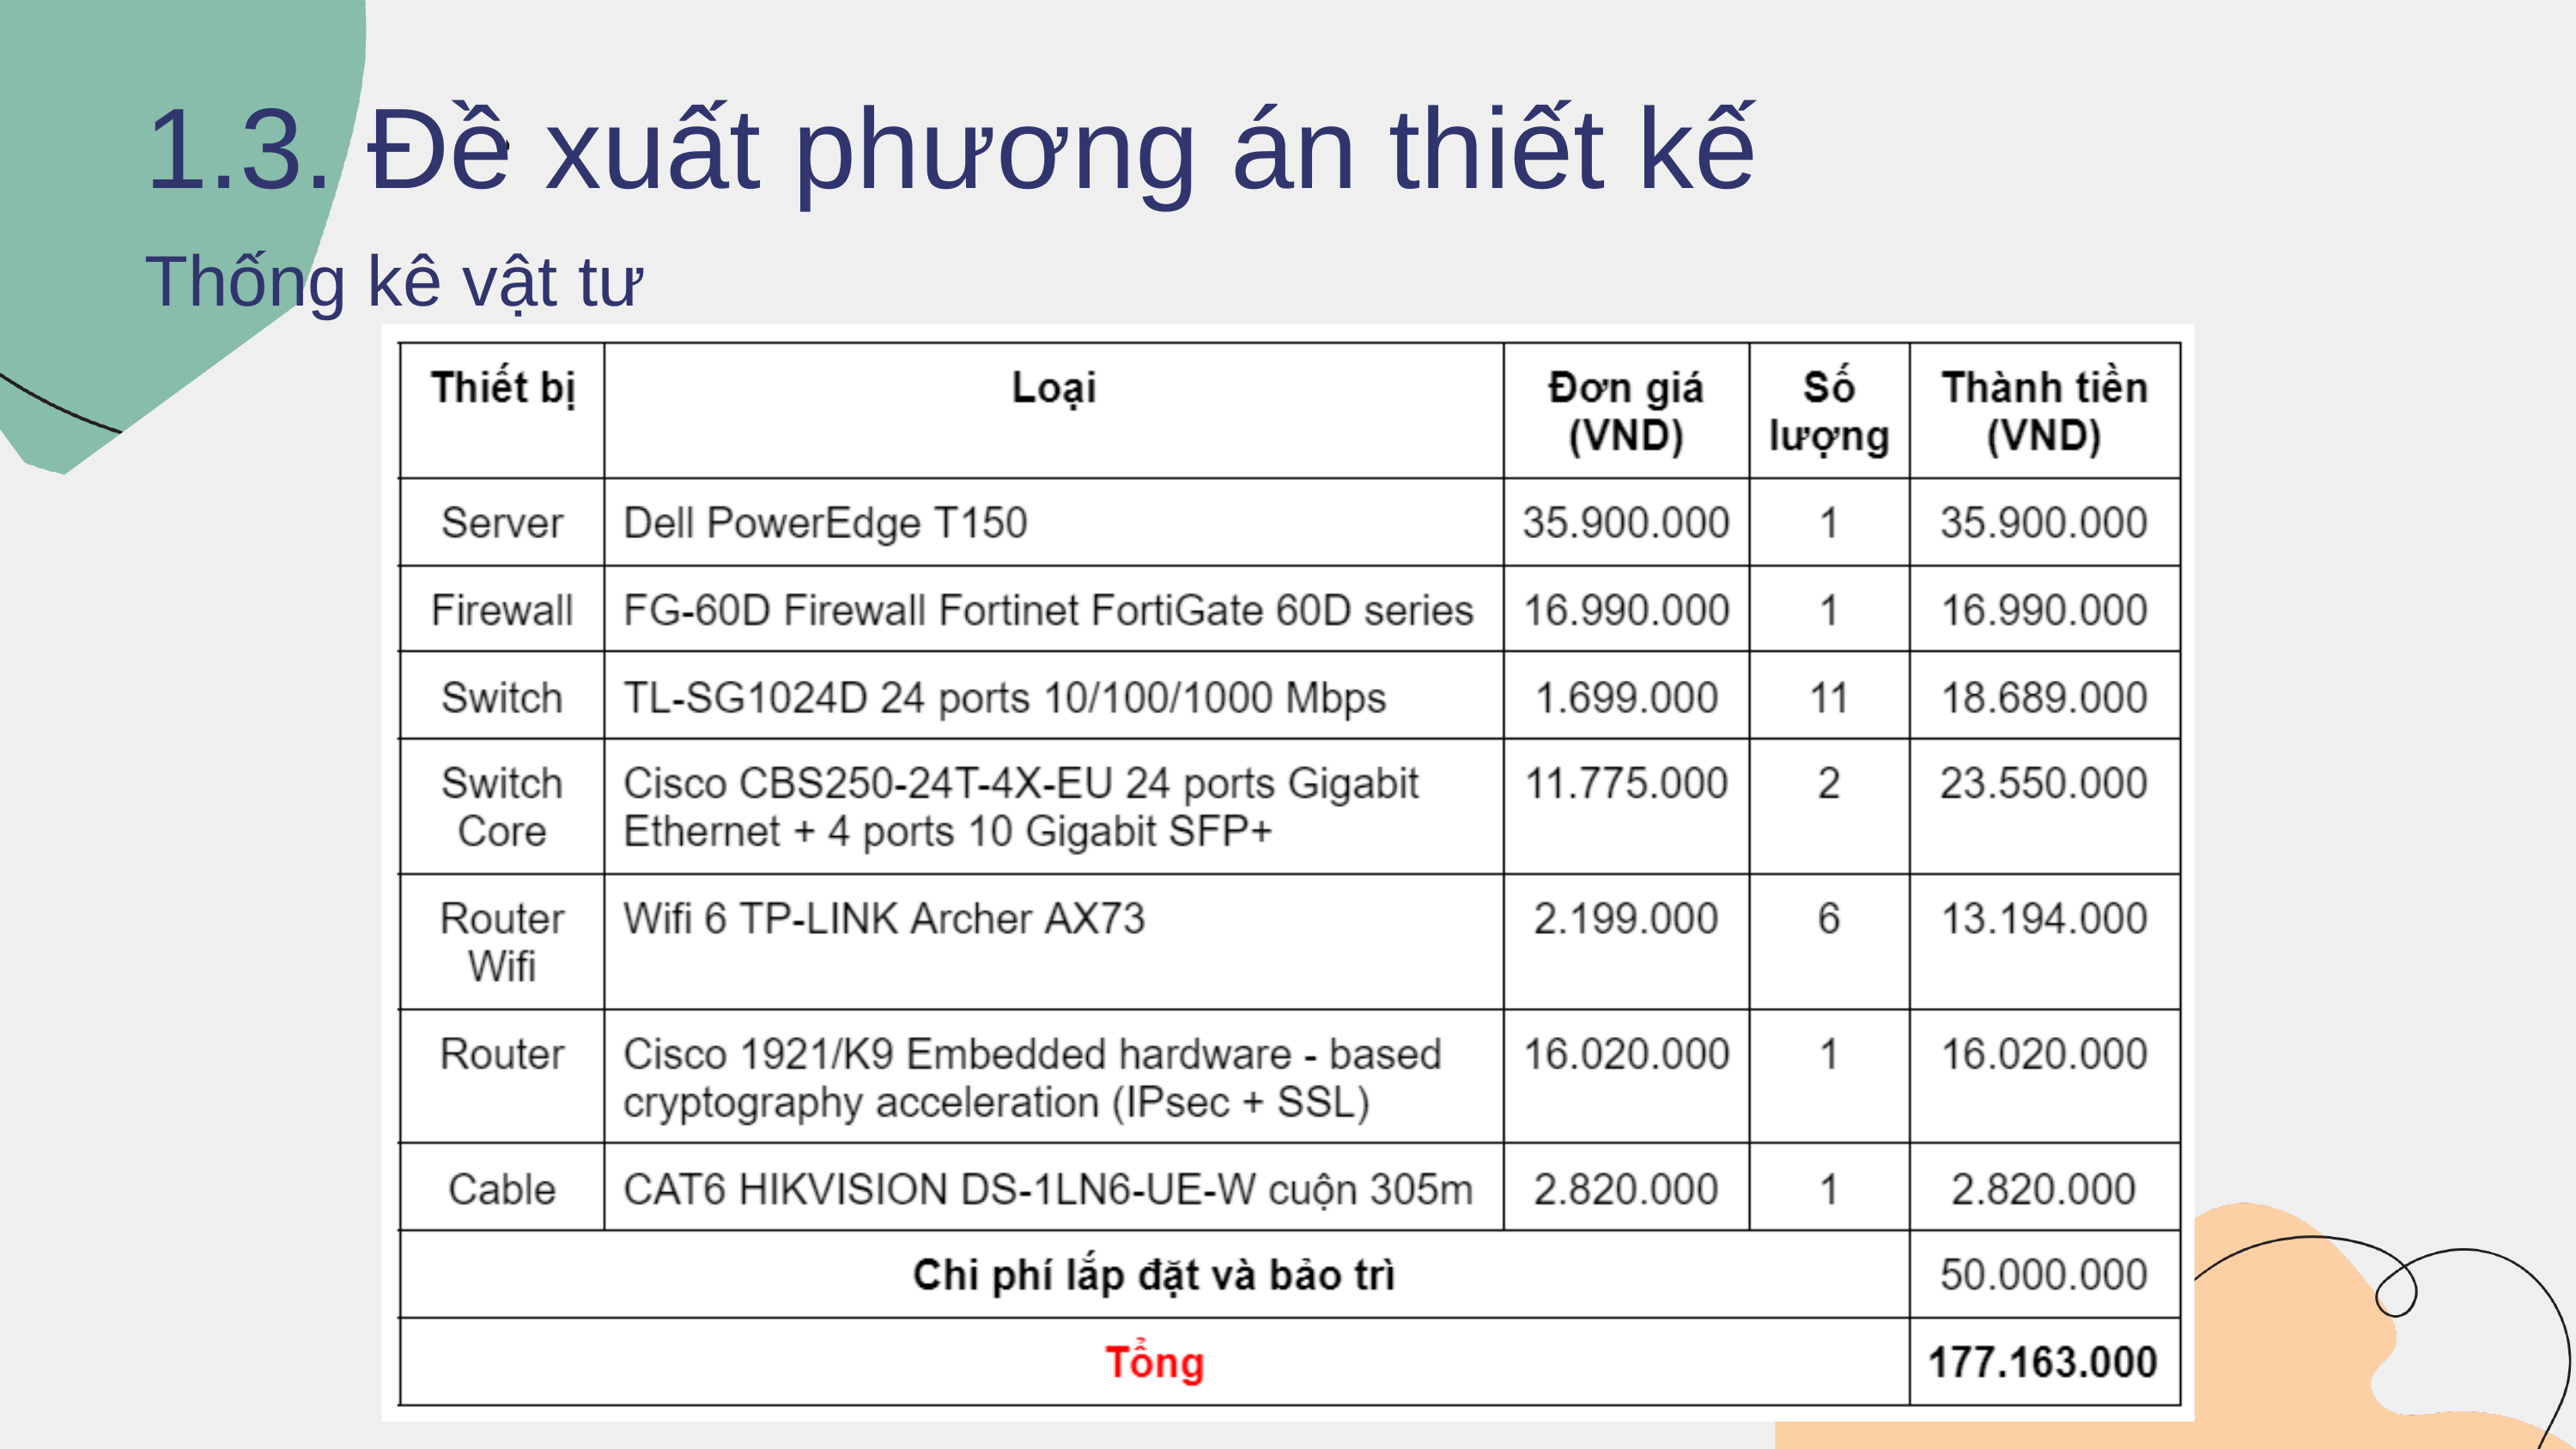

1.3. Đề xuất phương án thiết kế
Thống kê vật tư